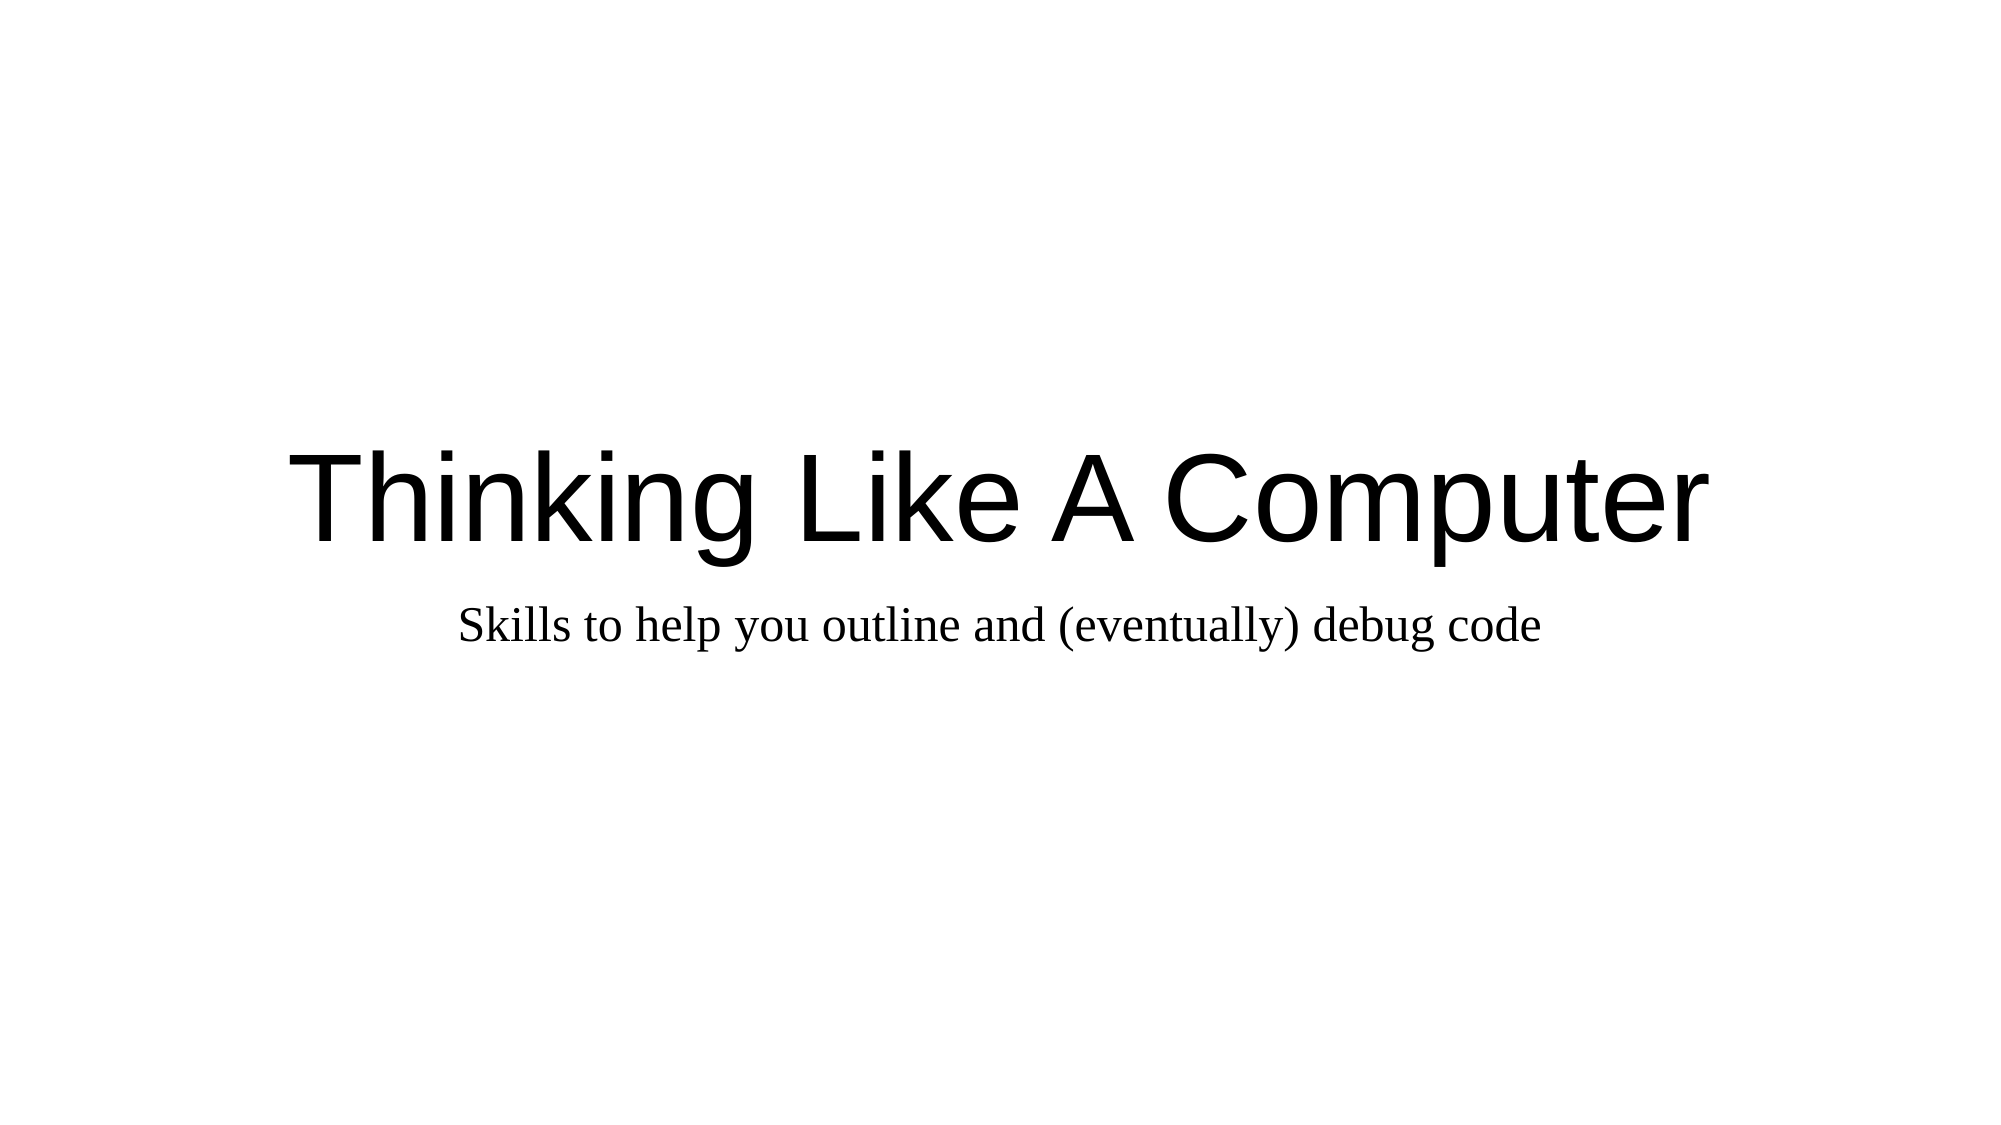

# Thinking Like A Computer
Skills to help you outline and (eventually) debug code